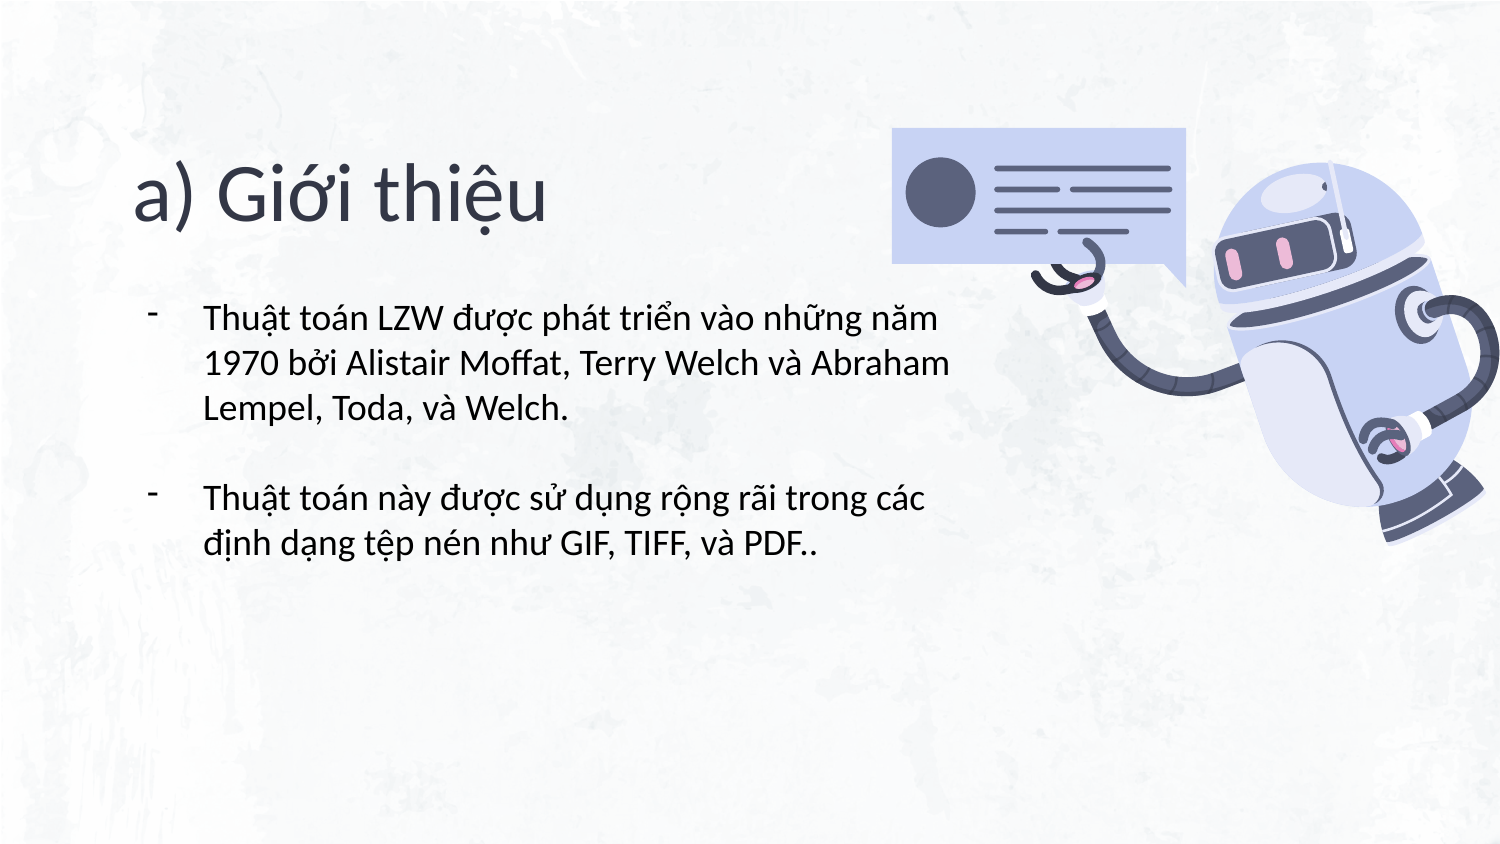

# a) Giới thiệu

Thuật toán LZW được phát triển vào những năm 1970 bởi Alistair Moffat, Terry Welch và Abraham Lempel, Toda, và Welch.

Thuật toán này được sử dụng rộng rãi trong các định dạng tệp nén như GIF, TIFF, và PDF..